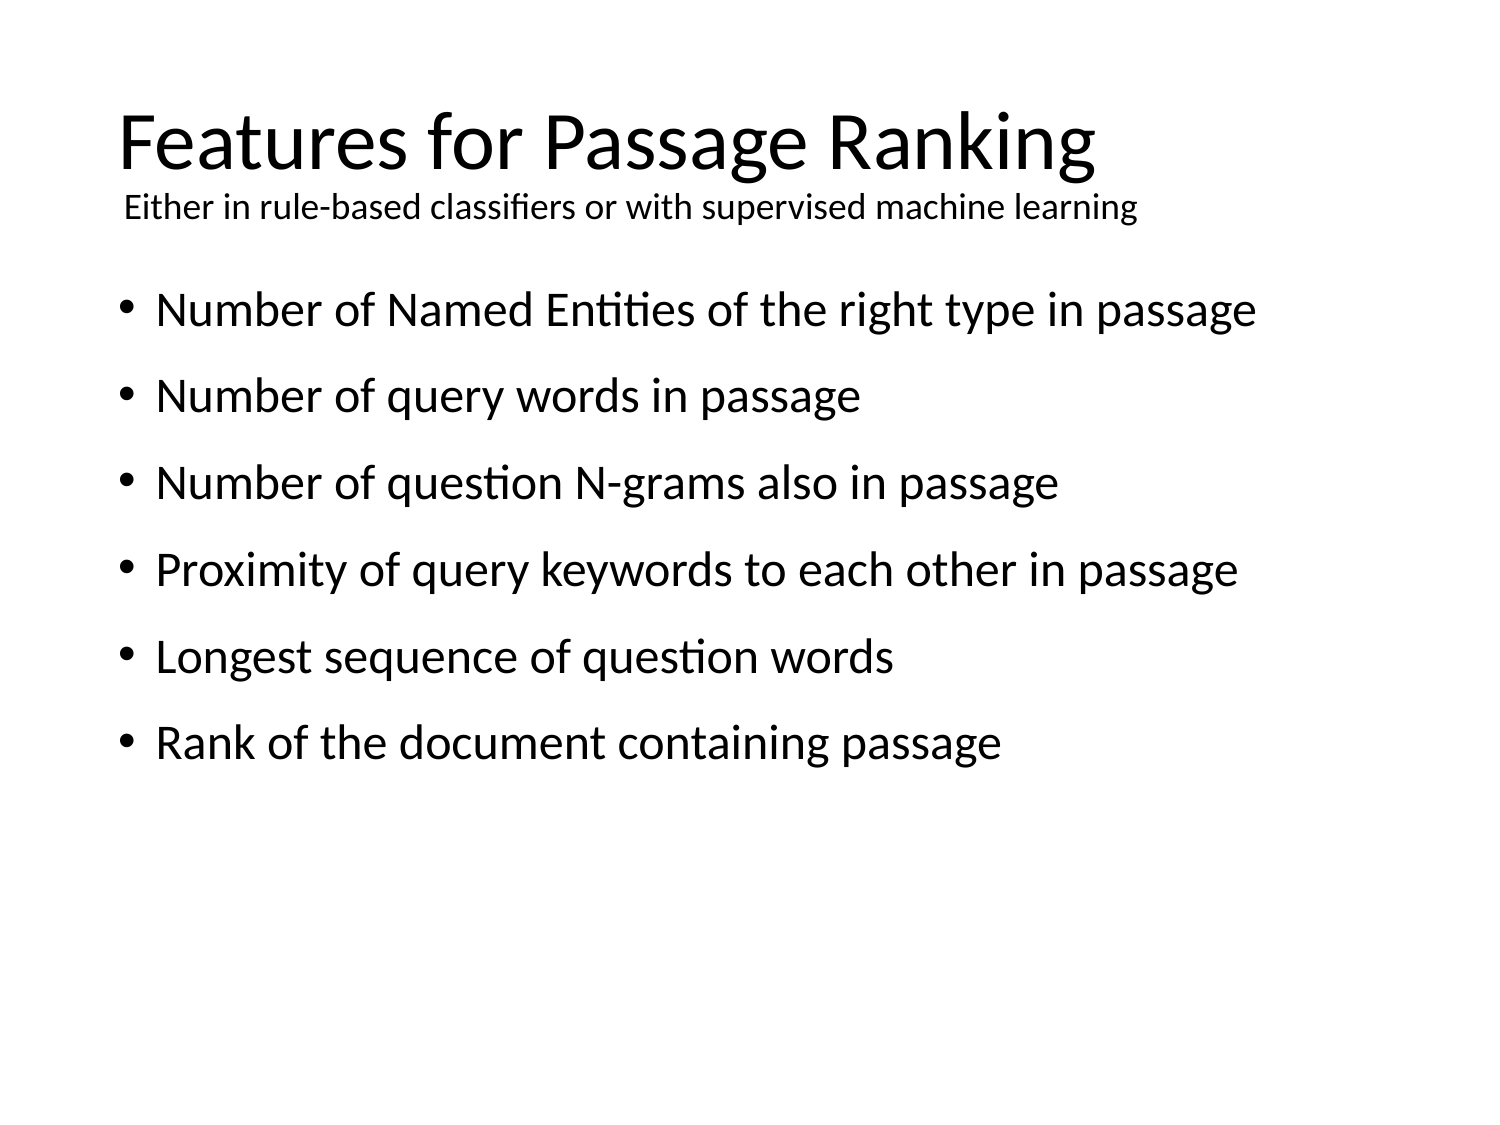

# Features for Passage Ranking
Either in rule-based classifiers or with supervised machine learning
Number of Named Entities of the right type in passage
Number of query words in passage
Number of question N-grams also in passage
Proximity of query keywords to each other in passage
Longest sequence of question words
Rank of the document containing passage